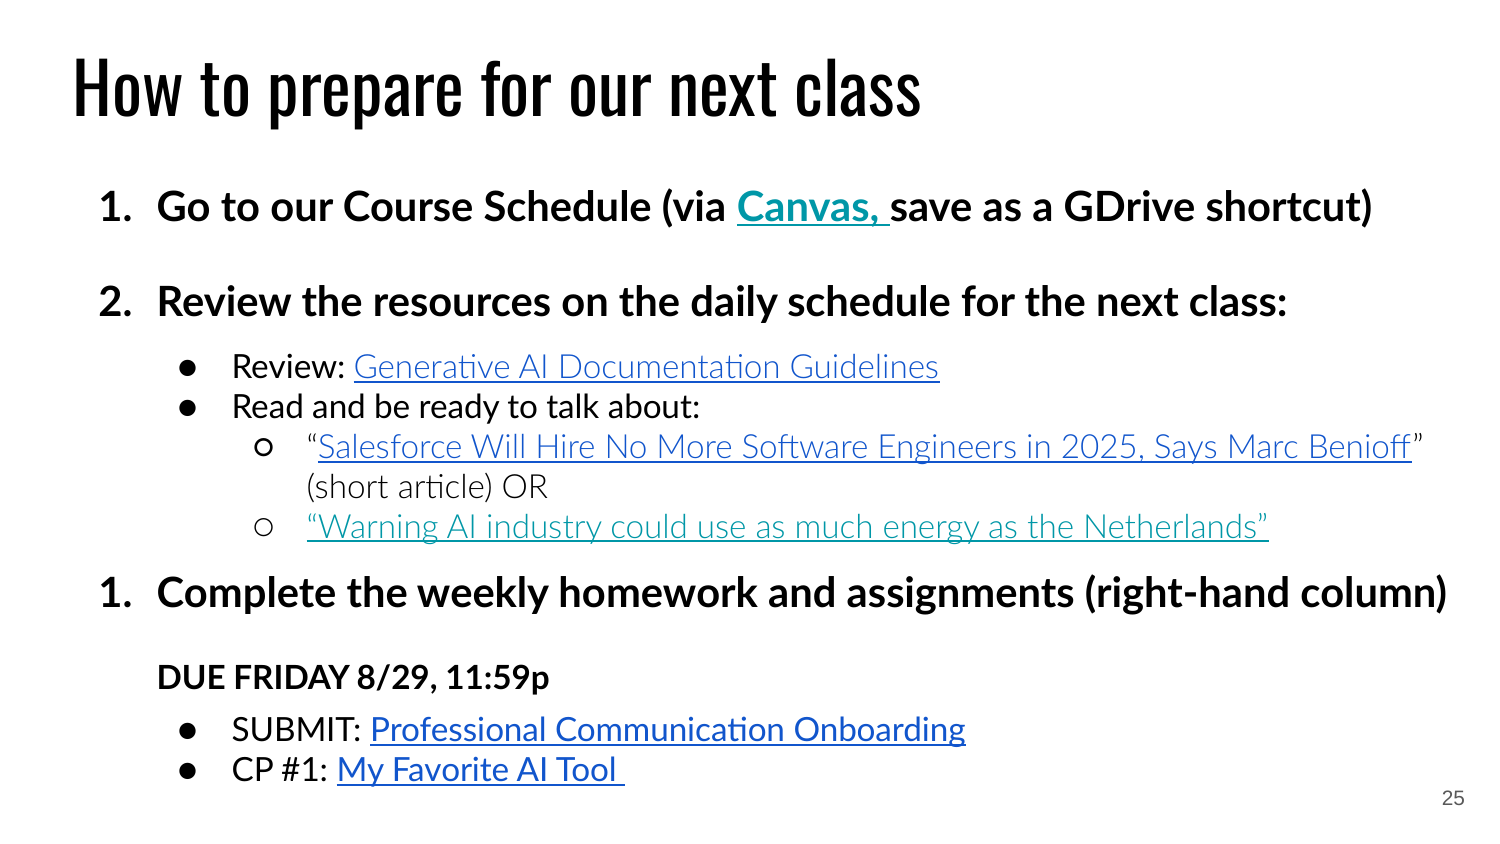

How to prepare for our next class
Go to our Course Schedule (via Canvas, save as a GDrive shortcut)

Review the resources on the daily schedule for the next class:
Review: Generative AI Documentation Guidelines
Read and be ready to talk about:
“Salesforce Will Hire No More Software Engineers in 2025, Says Marc Benioff” (short article) OR
“Warning AI industry could use as much energy as the Netherlands”
Complete the weekly homework and assignments (right-hand column)

DUE FRIDAY 8/29, 11:59p
SUBMIT: Professional Communication Onboarding
CP #1: My Favorite AI Tool
25